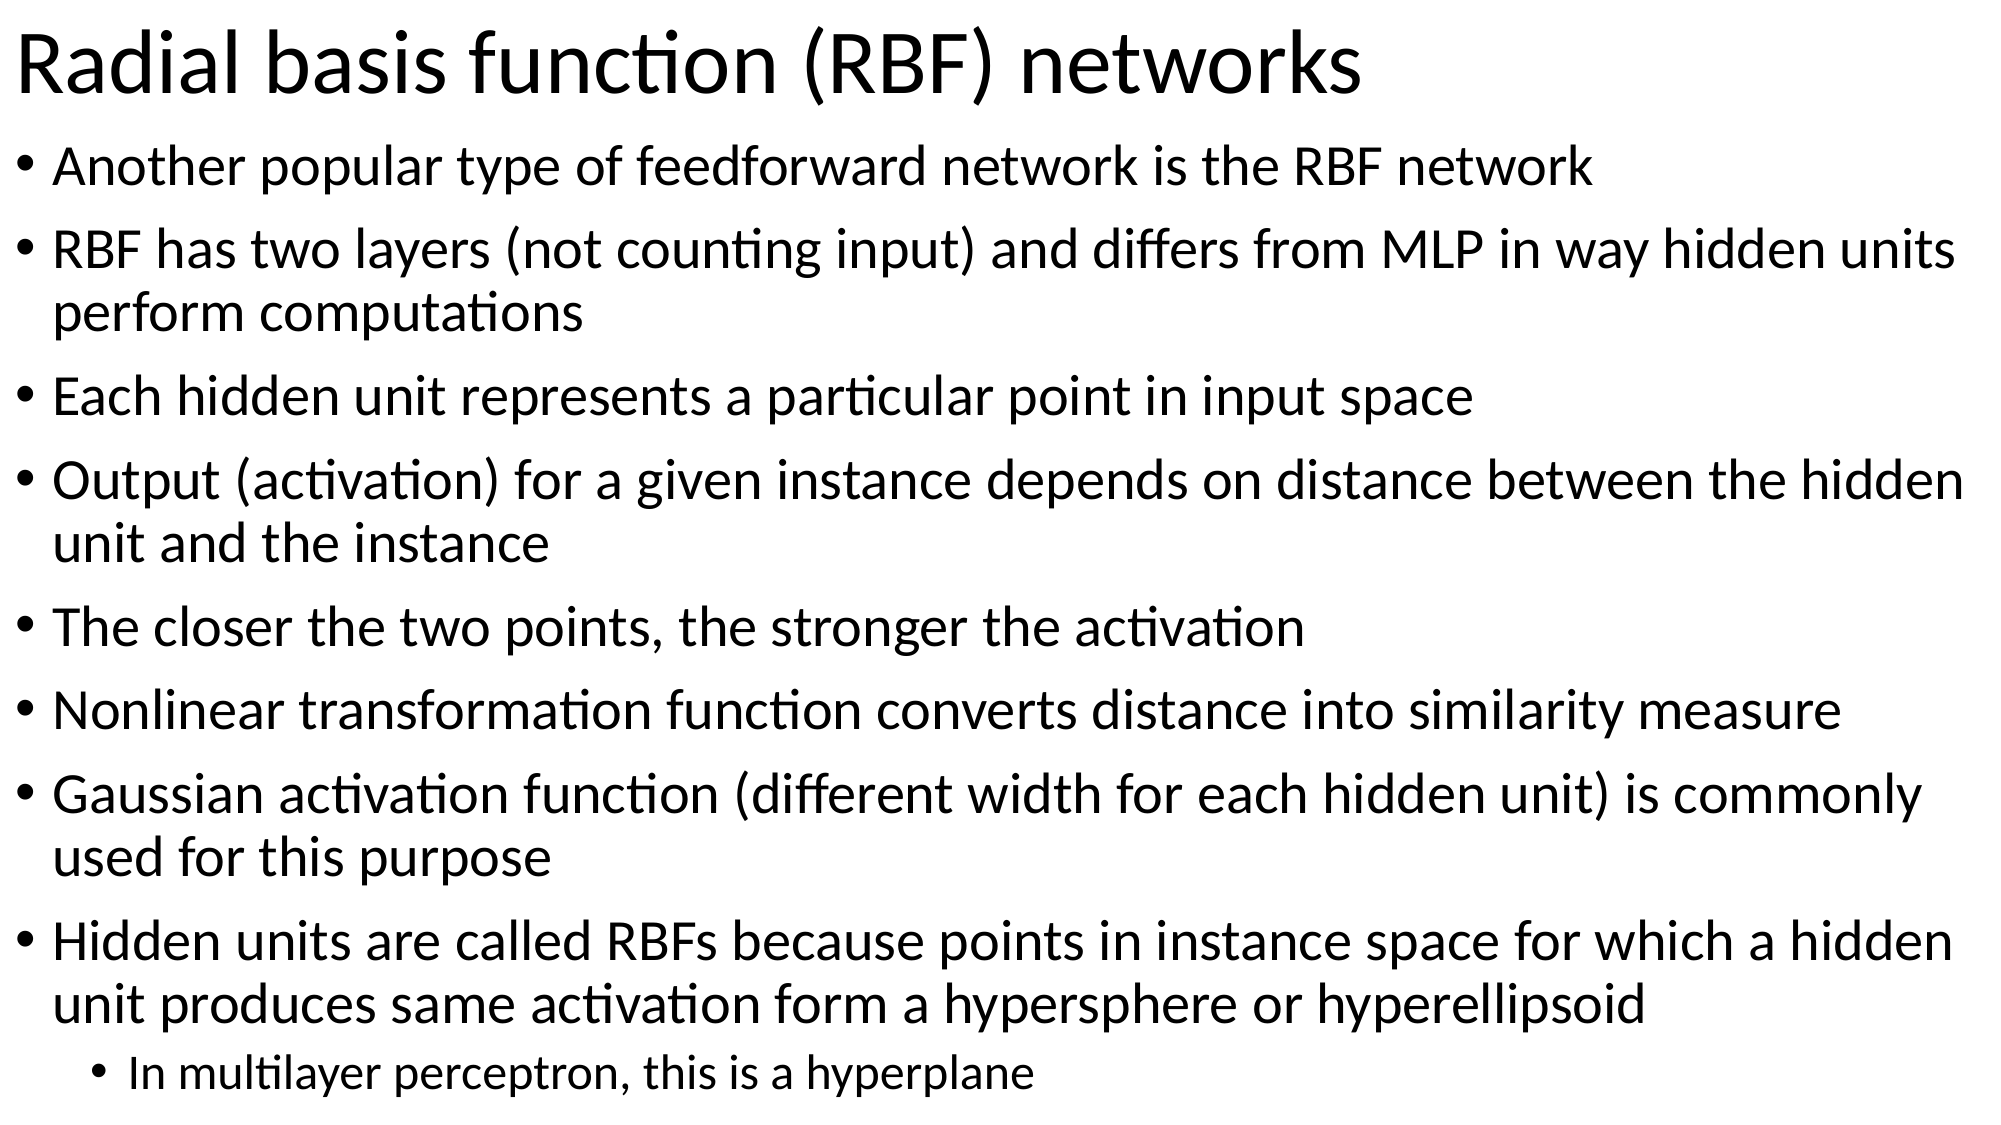

# Radial basis function (RBF) networks
Another popular type of feedforward network is the RBF network
RBF has two layers (not counting input) and differs from MLP in way hidden units perform computations
Each hidden unit represents a particular point in input space
Output (activation) for a given instance depends on distance between the hidden unit and the instance
The closer the two points, the stronger the activation
Nonlinear transformation function converts distance into similarity measure
Gaussian activation function (different width for each hidden unit) is commonly used for this purpose
Hidden units are called RBFs because points in instance space for which a hidden unit produces same activation form a hypersphere or hyperellipsoid
In multilayer perceptron, this is a hyperplane